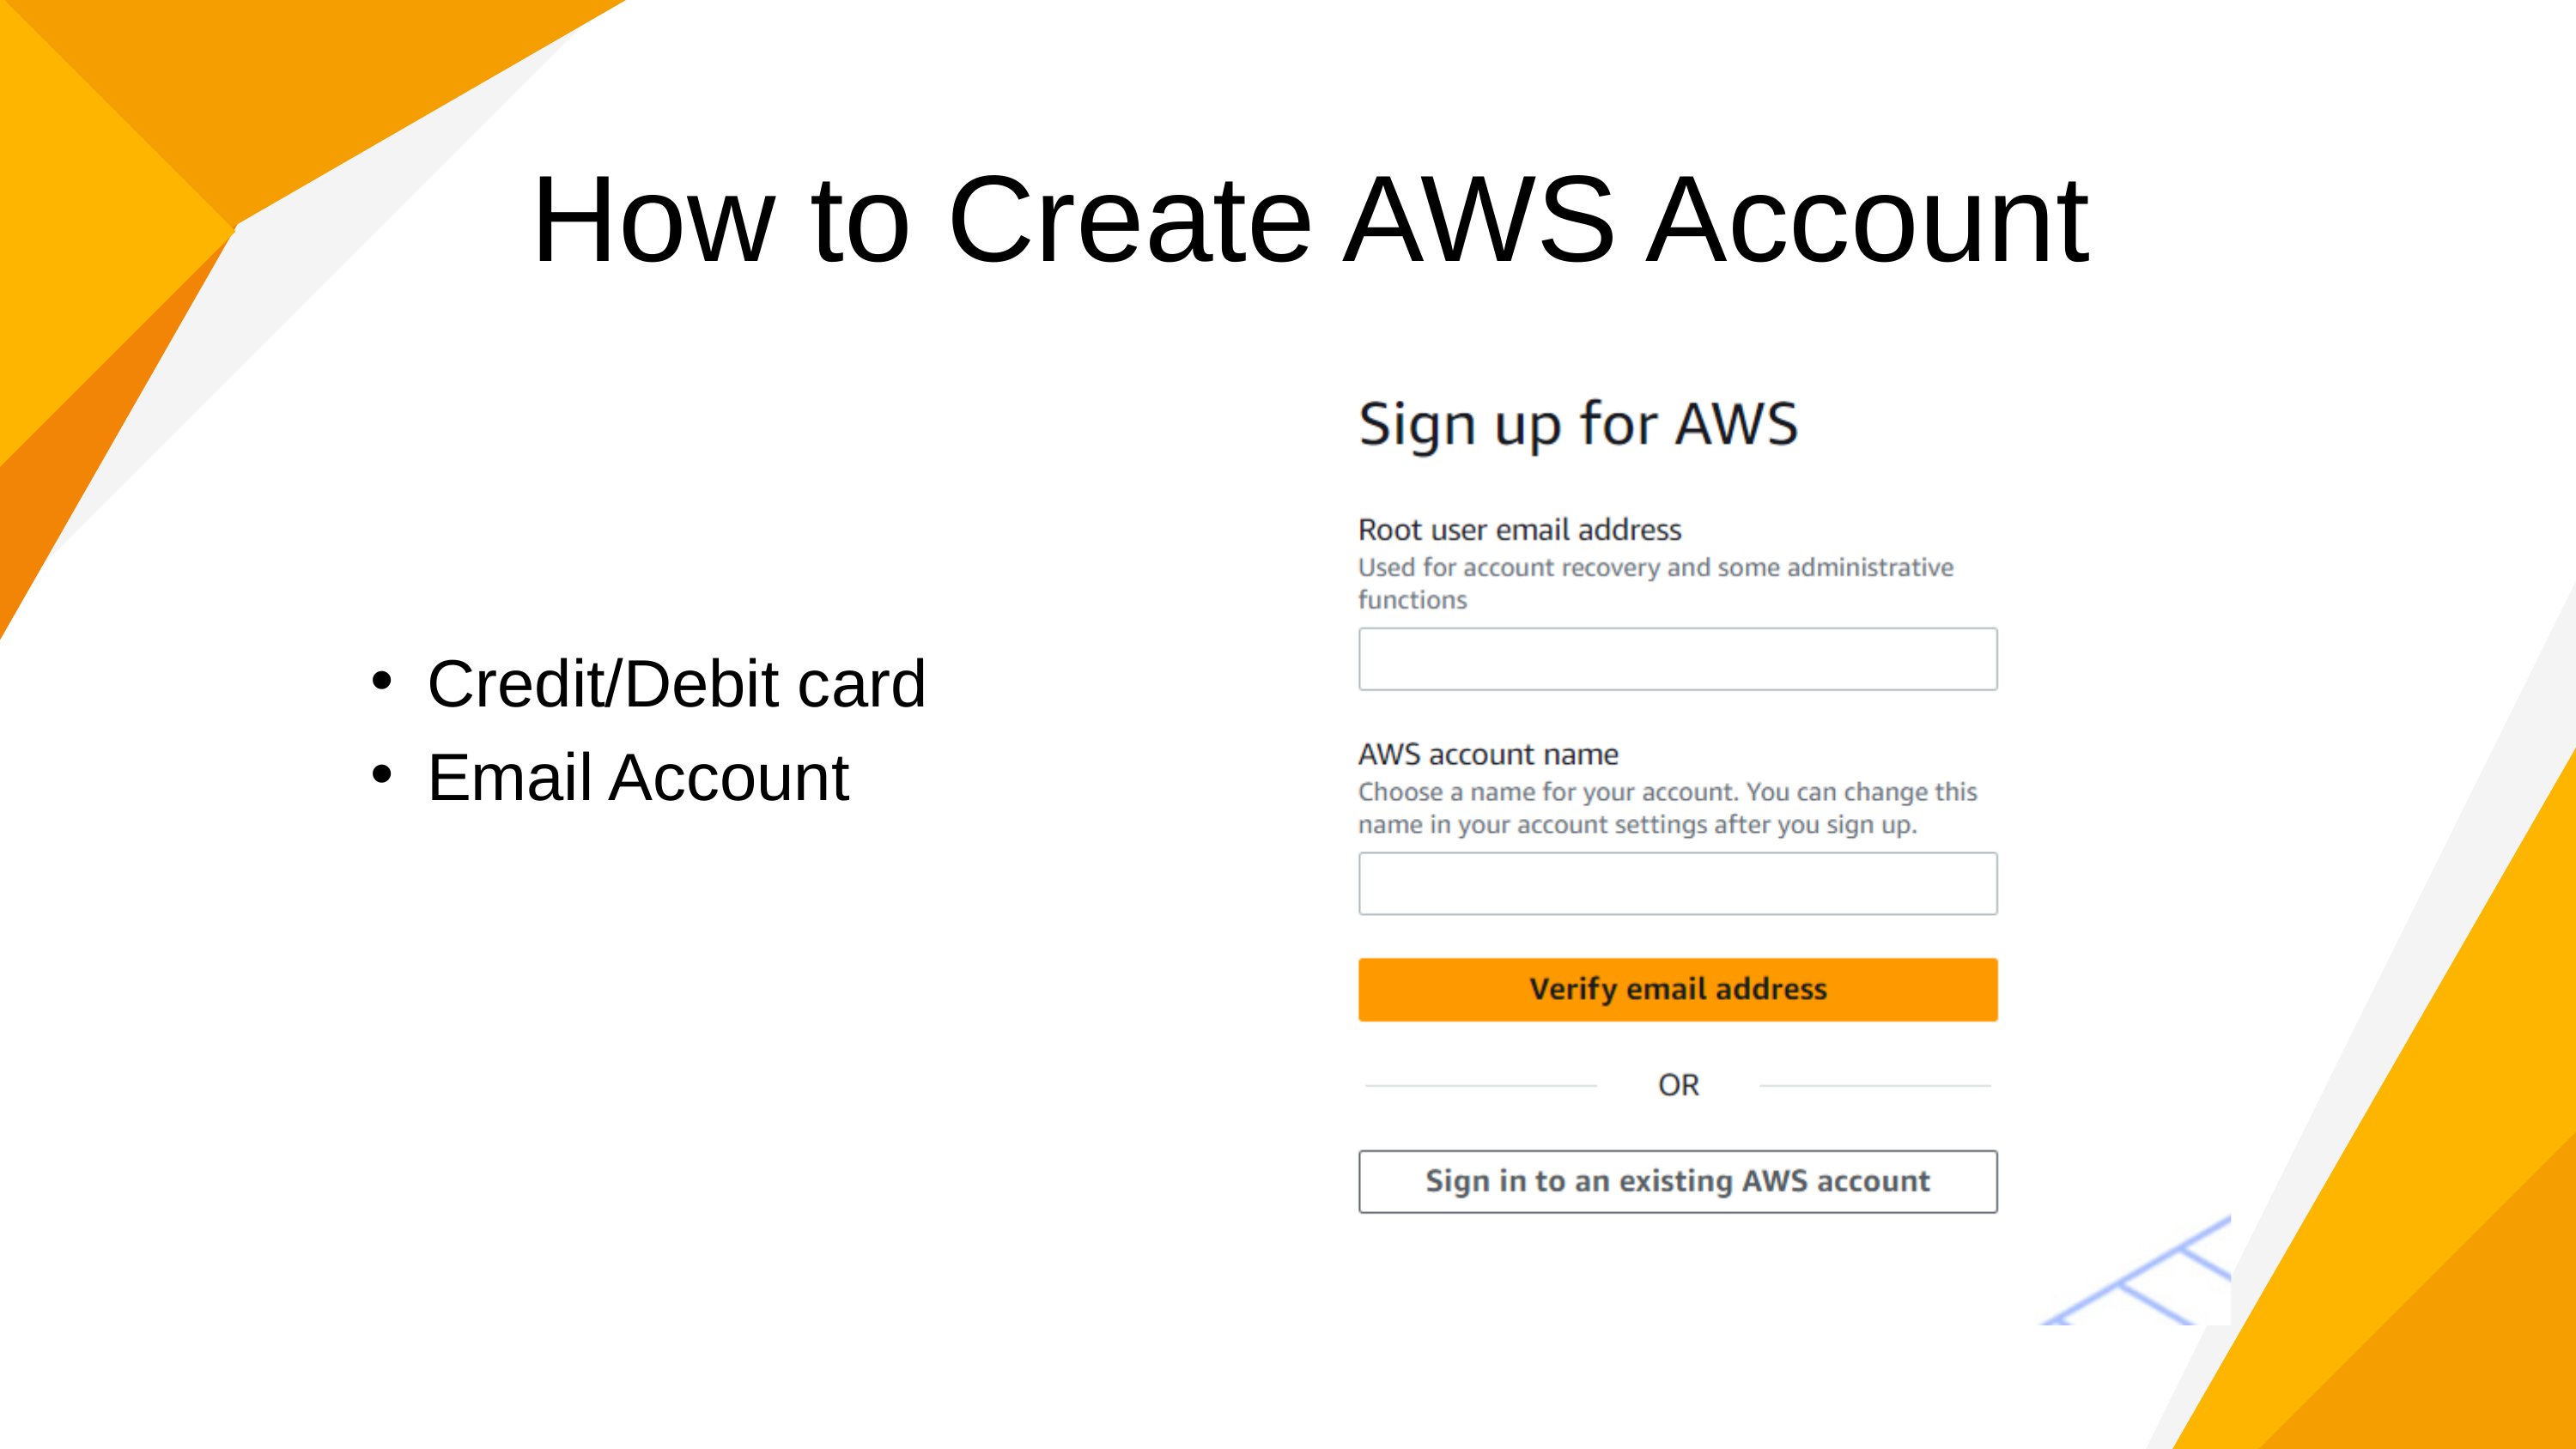

How to Create AWS Account

Credit/Debit card
Email Account